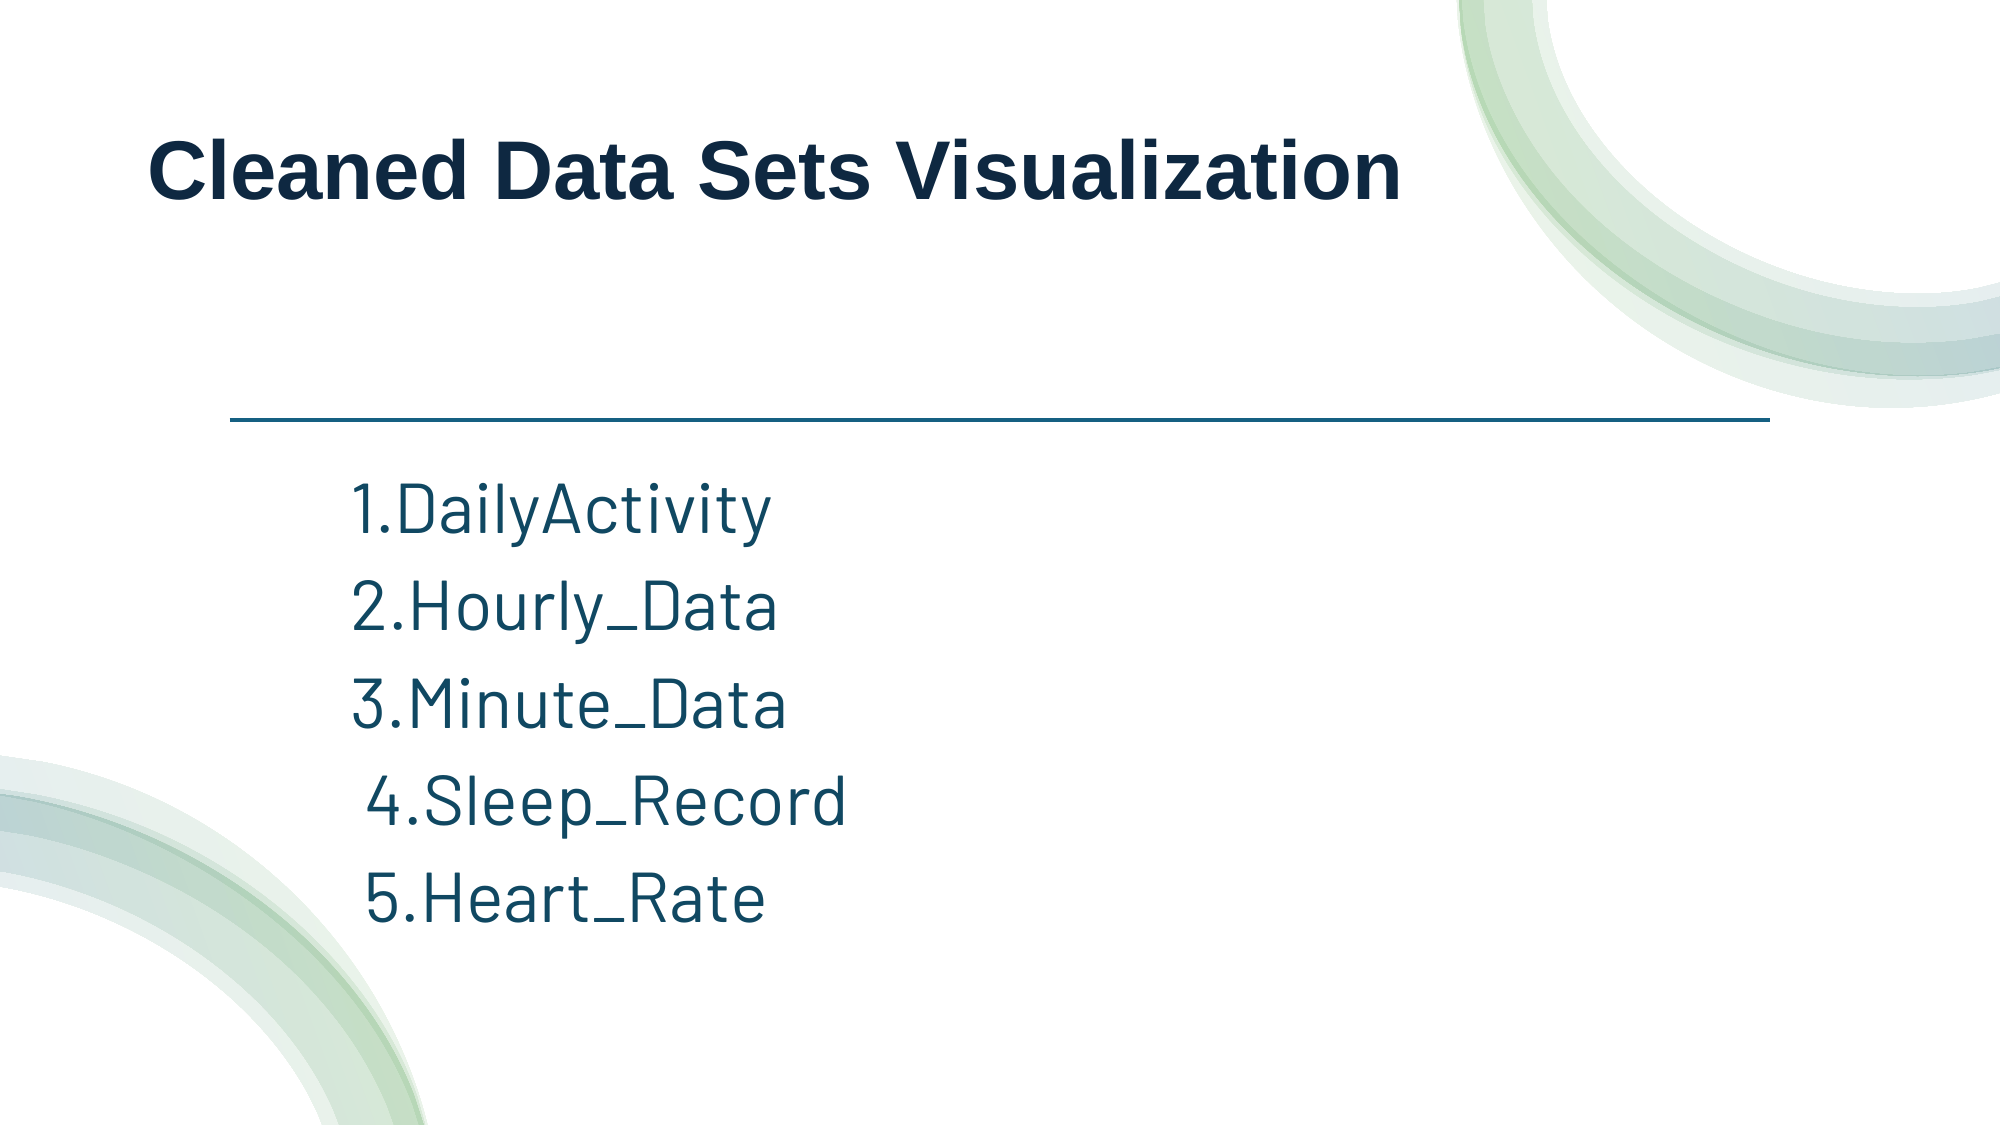

# Cleaned Data Sets Visualization
1.DailyActivity
2.Hourly_Data
3.Minute_Data
 4.Sleep_Record
 5.Heart_Rate